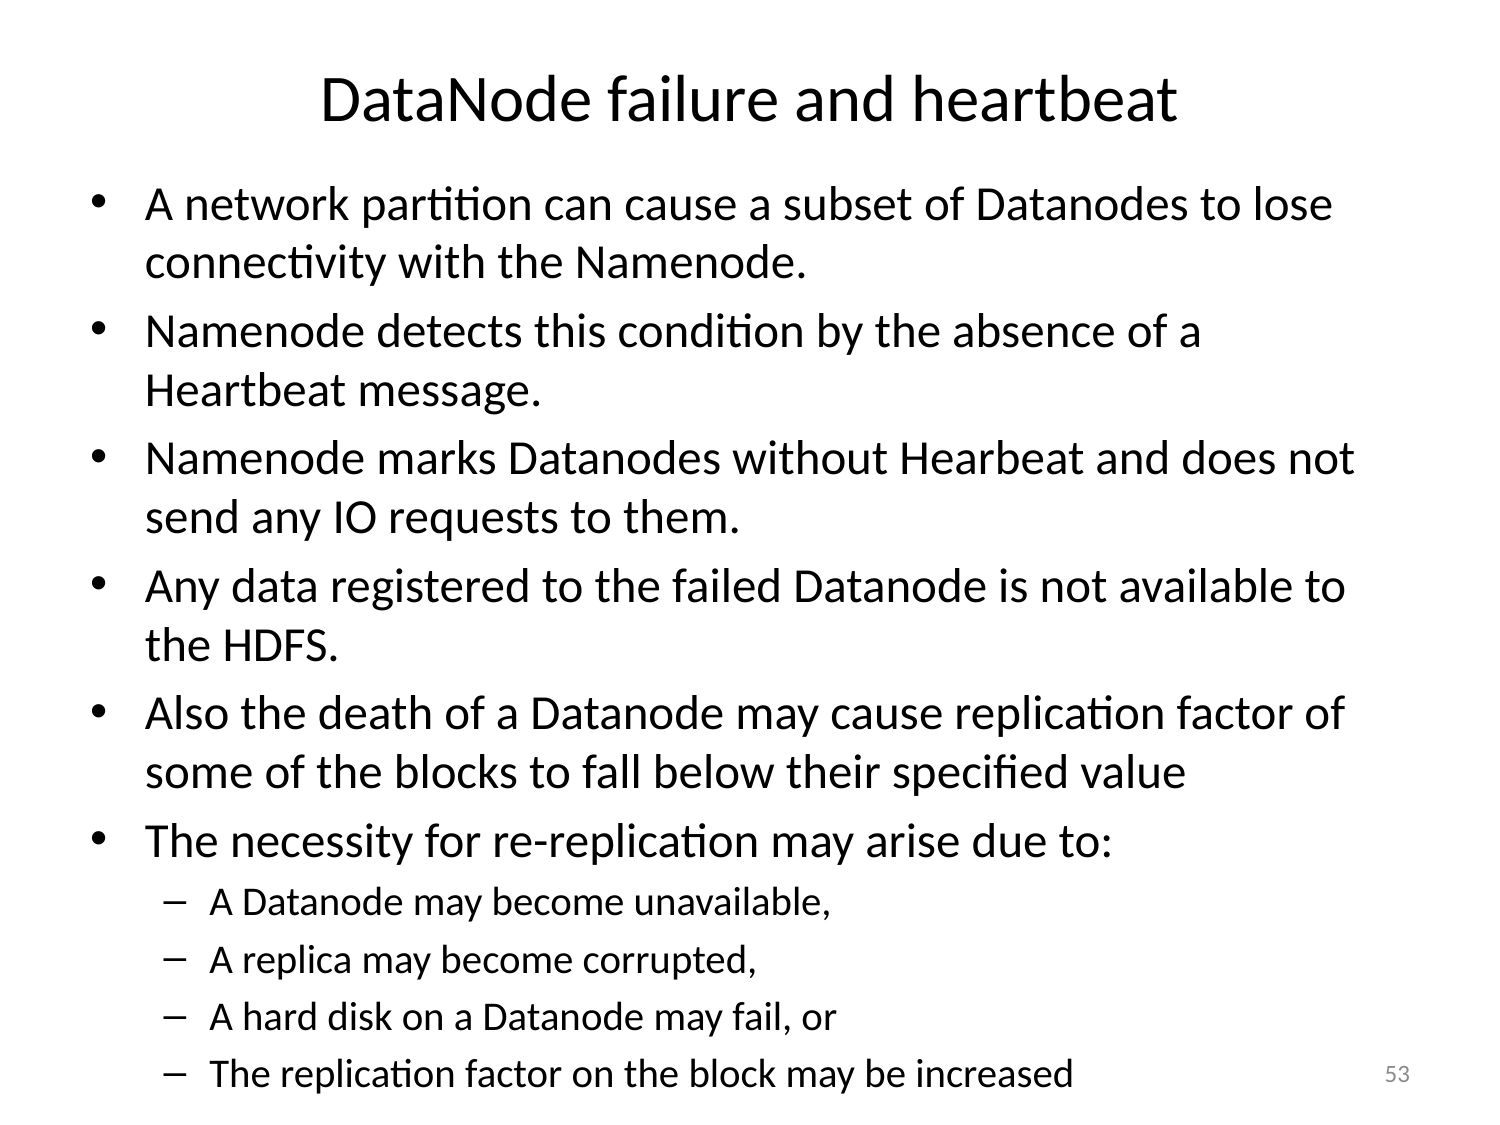

# DataNode failure and heartbeat
A network partition can cause a subset of Datanodes to lose connectivity with the Namenode.
Namenode detects this condition by the absence of a Heartbeat message.
Namenode marks Datanodes without Hearbeat and does not send any IO requests to them.
Any data registered to the failed Datanode is not available to the HDFS.
Also the death of a Datanode may cause replication factor of some of the blocks to fall below their specified value
The necessity for re-replication may arise due to:
A Datanode may become unavailable,
A replica may become corrupted,
A hard disk on a Datanode may fail, or
The replication factor on the block may be increased
53